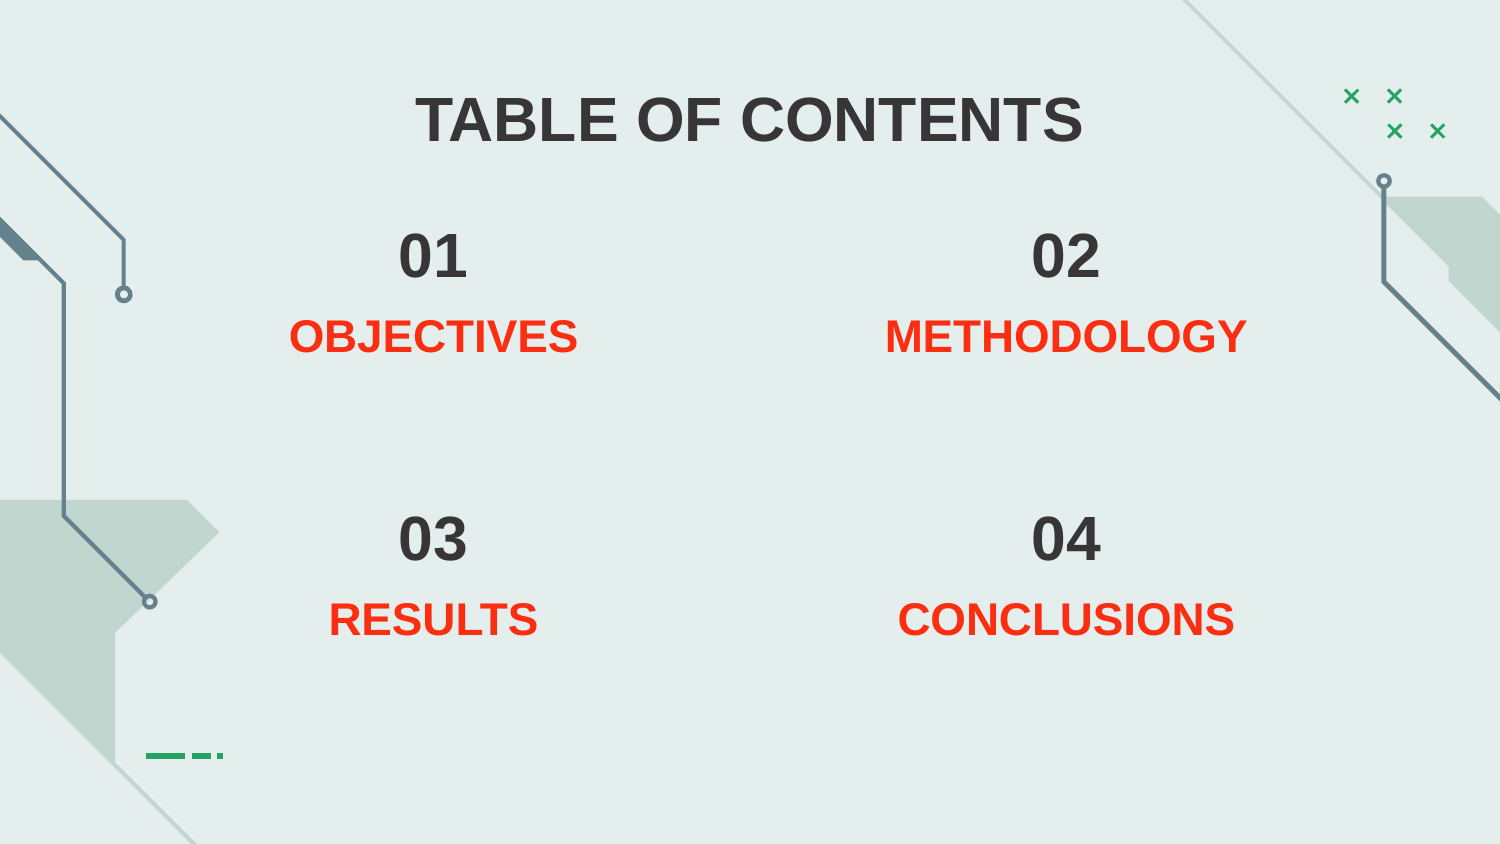

TABLE OF CONTENTS
# 01
02
OBJECTIVES
METHODOLOGY

03
04
RESULTS
CONCLUSIONS